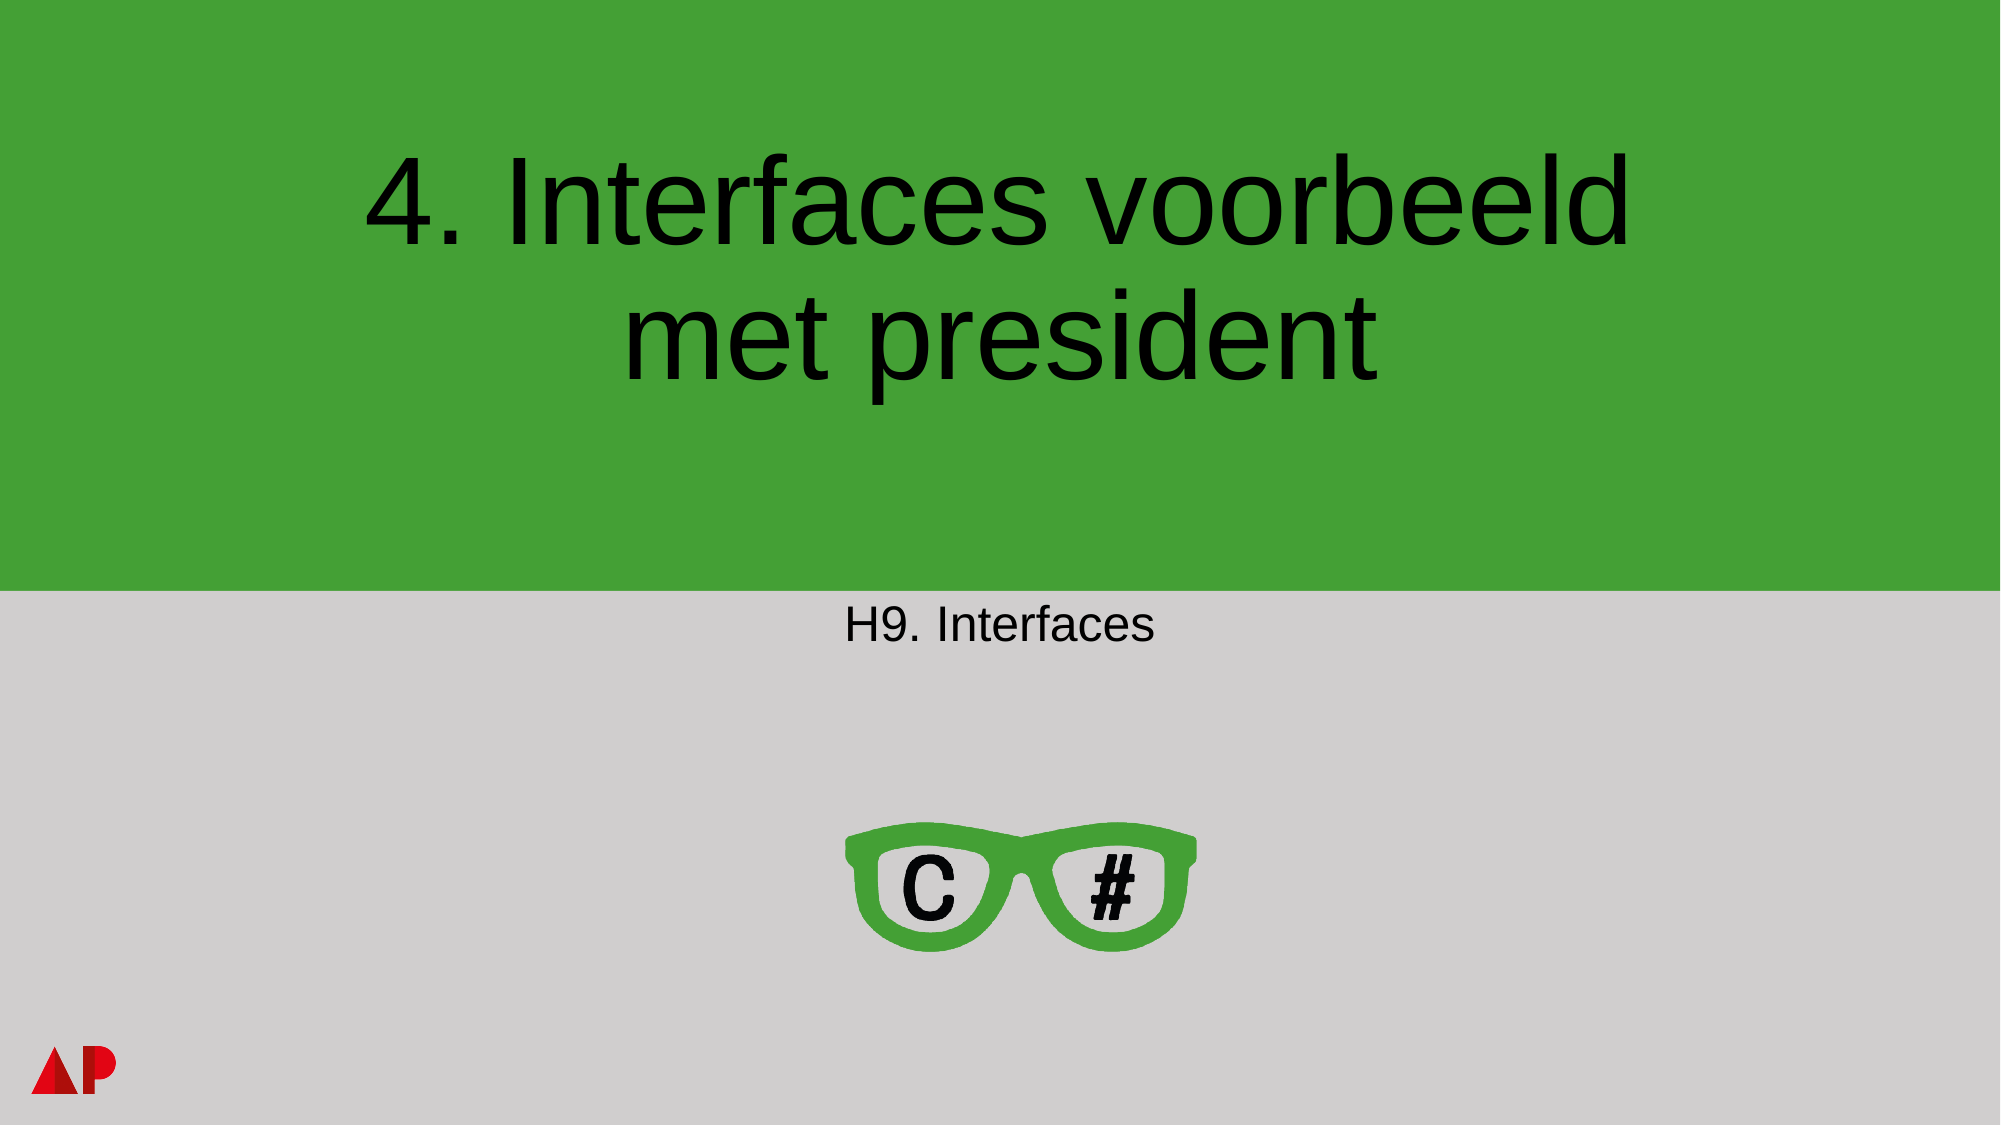

# 4. Interfaces voorbeeld met president
H9. Interfaces